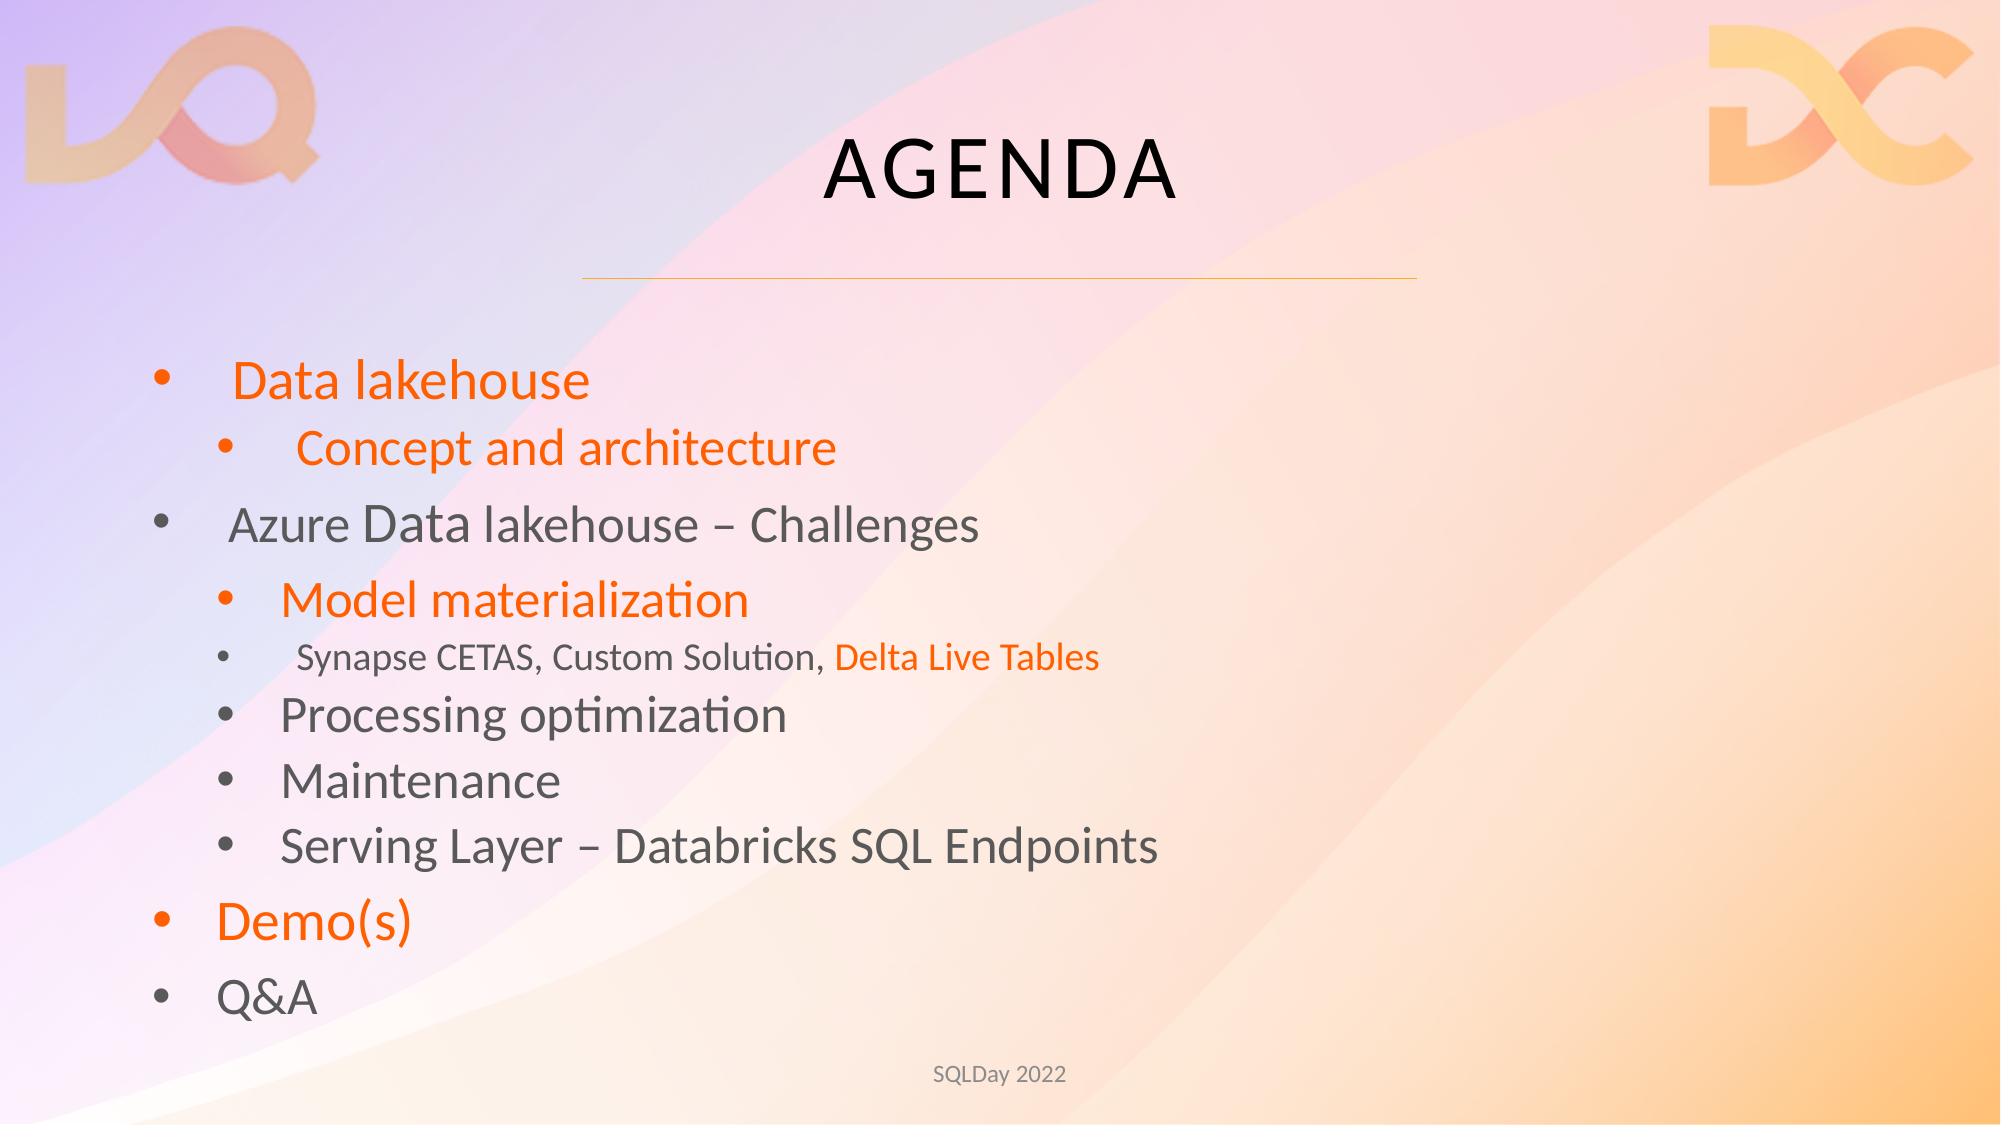

# AGENDA
Data lakehouse
Concept and architecture
 Azure Data lakehouse – Challenges
Model materialization
Synapse CETAS, Custom Solution, Delta Live Tables
Processing optimization
Maintenance
Serving Layer – Databricks SQL Endpoints
Demo(s)
Q&A
SQLDay 2022